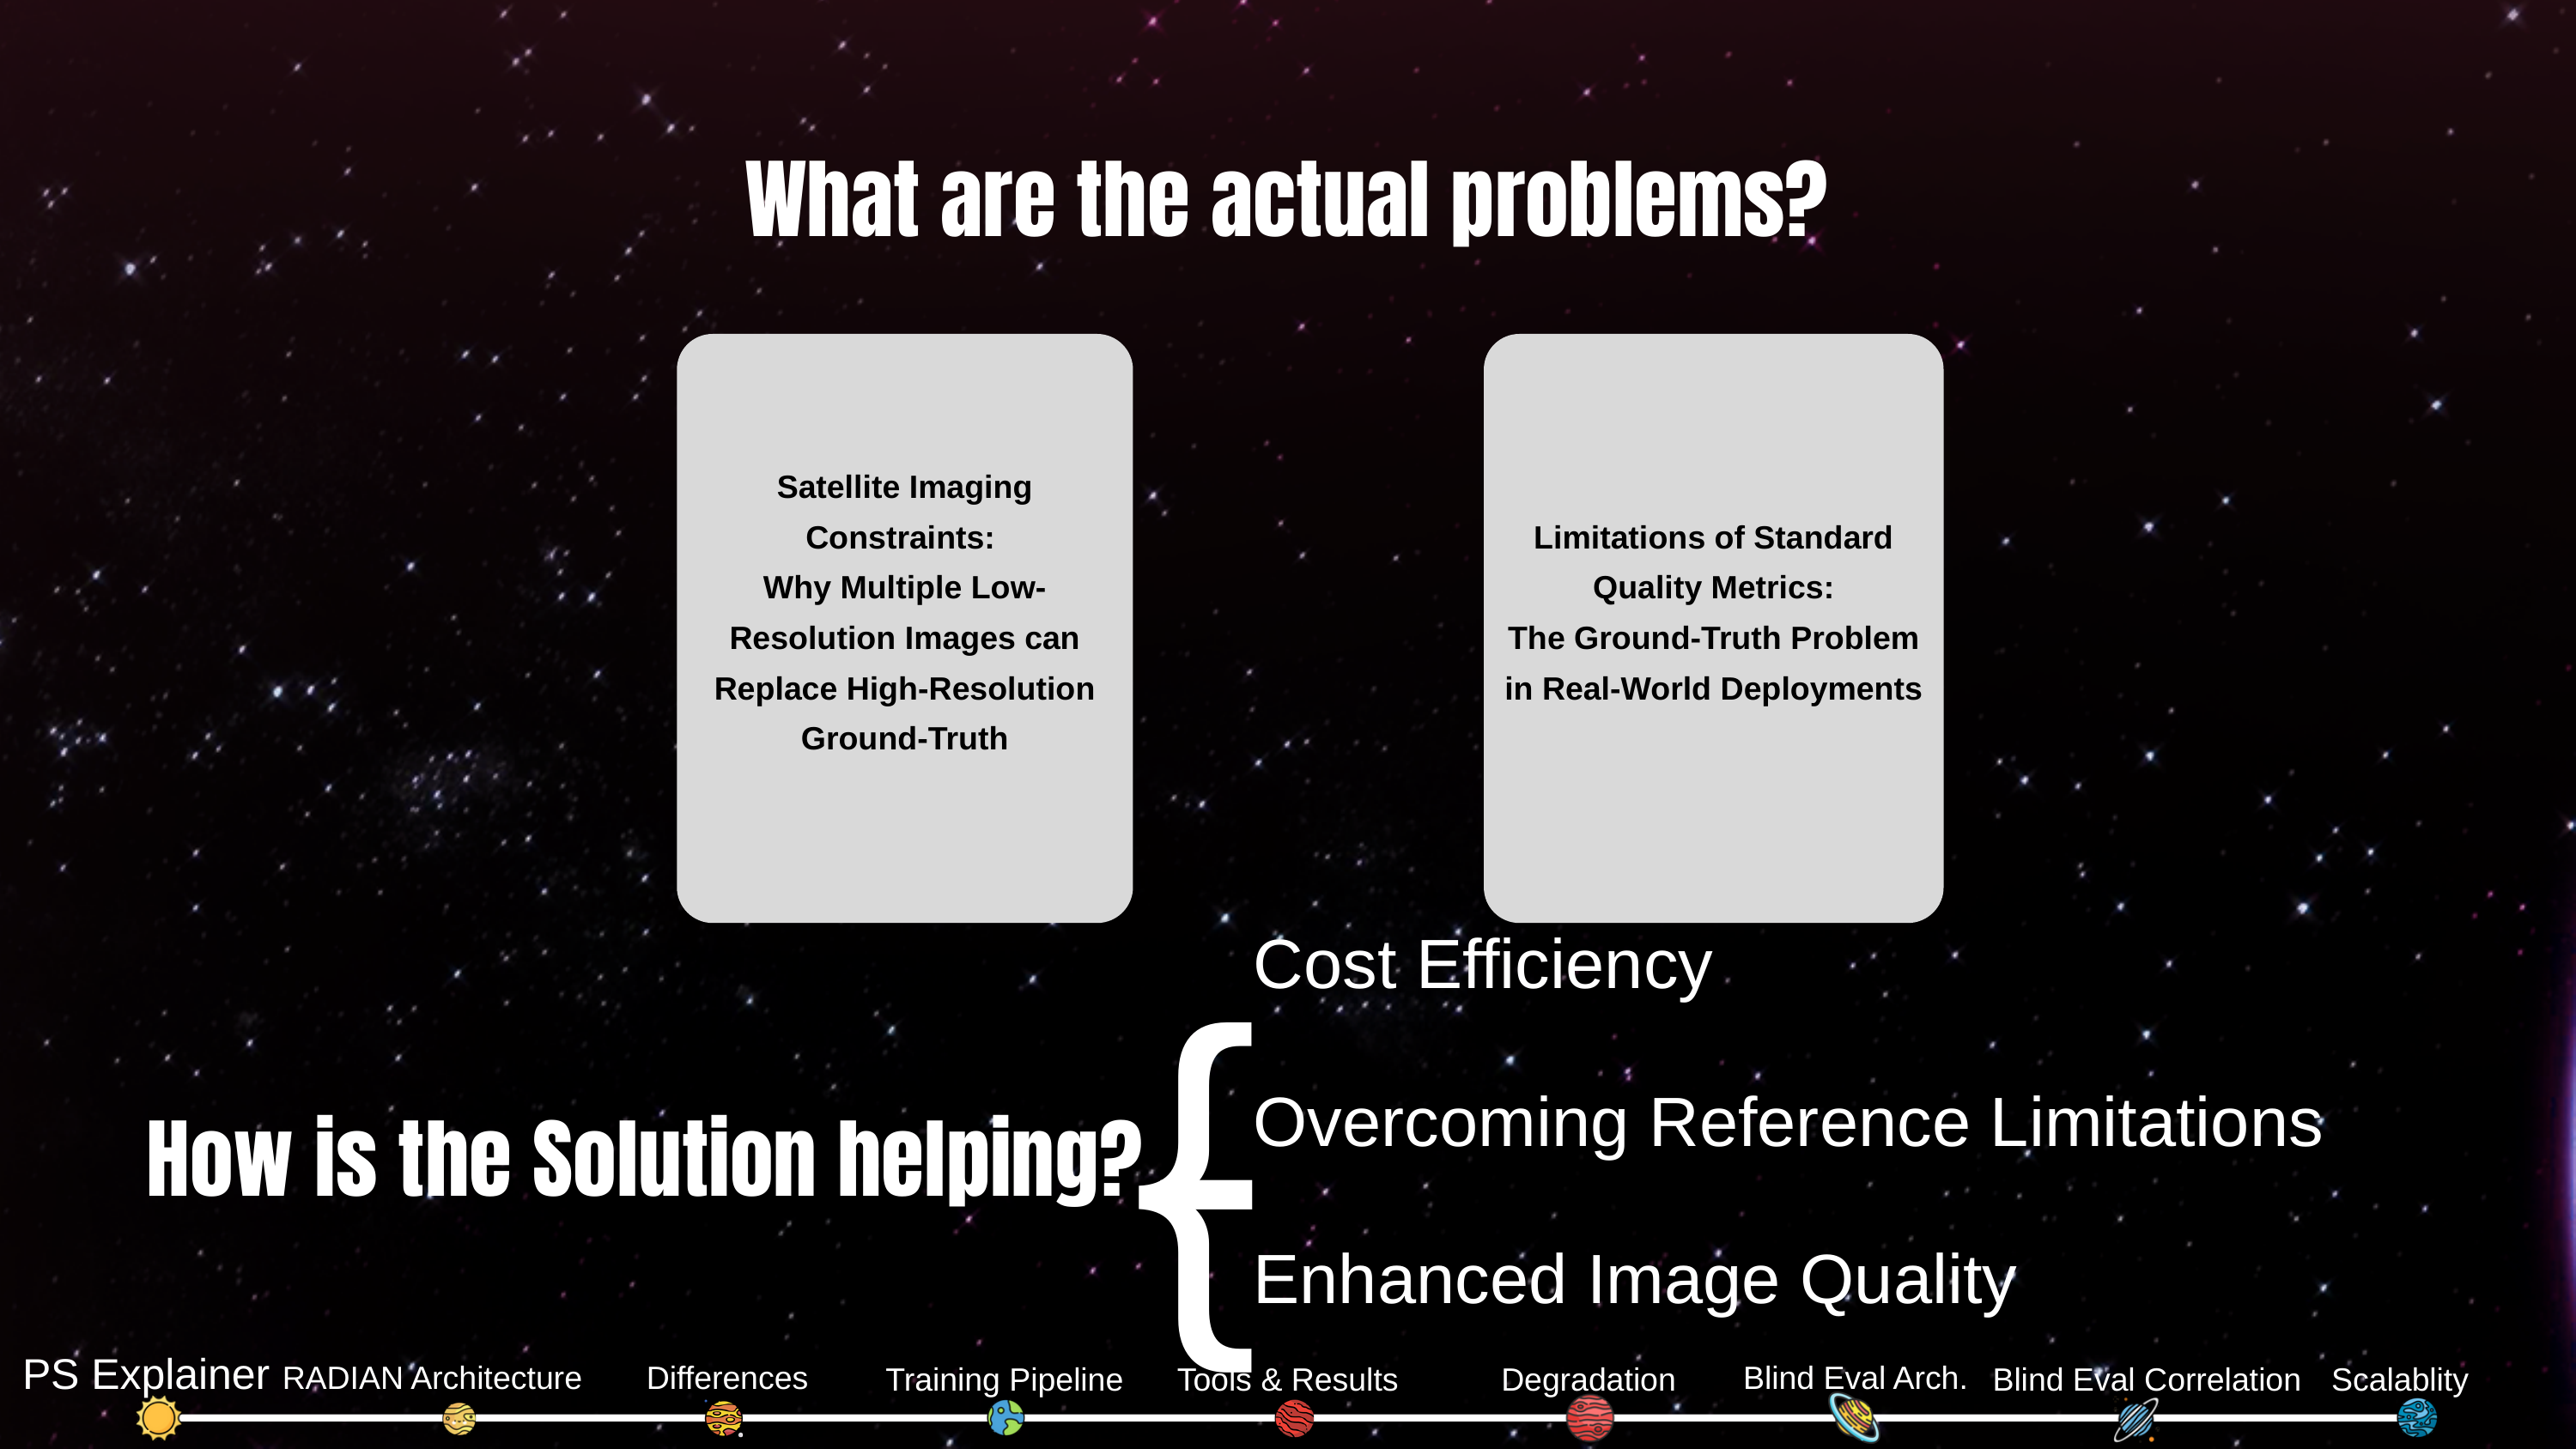

What are the actual problems?

Satellite Imaging Constraints:
Why Multiple Low-Resolution Images can Replace High-Resolution Ground-Truth

Limitations of Standard Quality Metrics:
The Ground-Truth Problem in Real-World Deployments
{
-
Cost Efficiency

Overcoming Reference Limitations

Enhanced Image Quality
How is the Solution helping?
PS Explainer
RADIAN Architecture
Differences
Blind Eval Arch.
Training Pipeline
Tools & Results
Degradation
Blind Eval Correlation
Scalablity